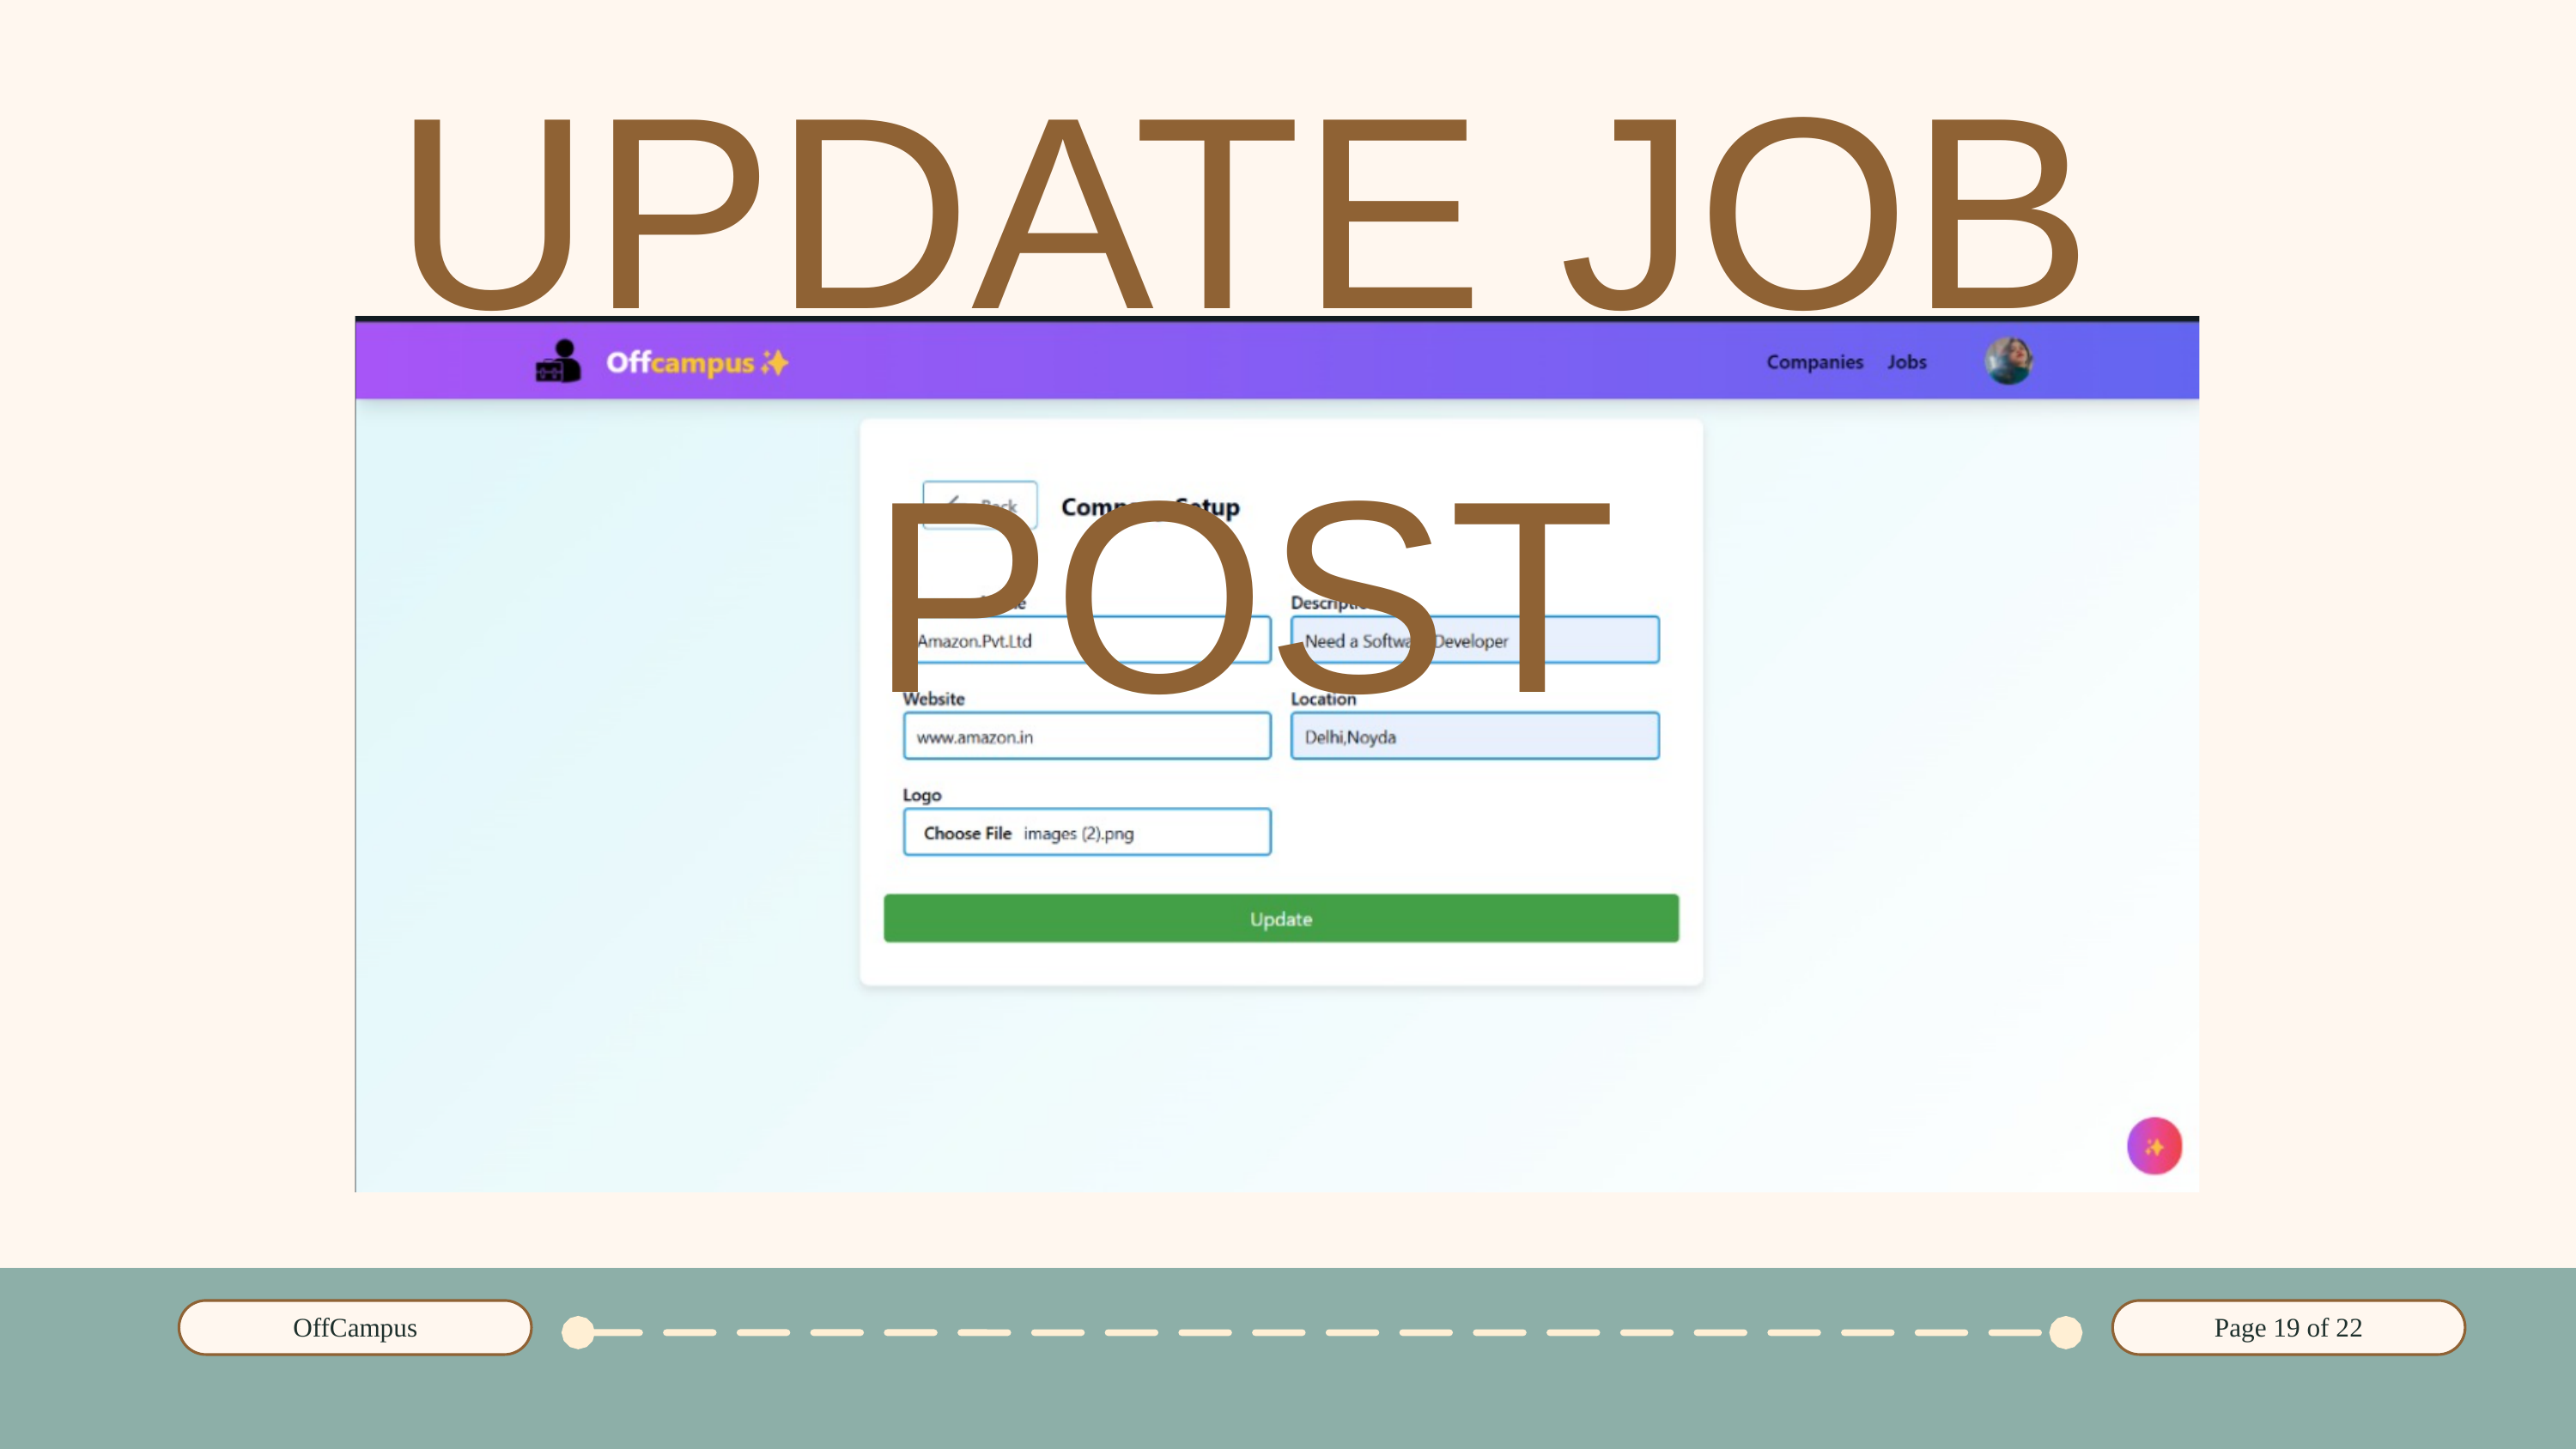

UPDATE JOB POST

OffCampus
Page 19 of 22